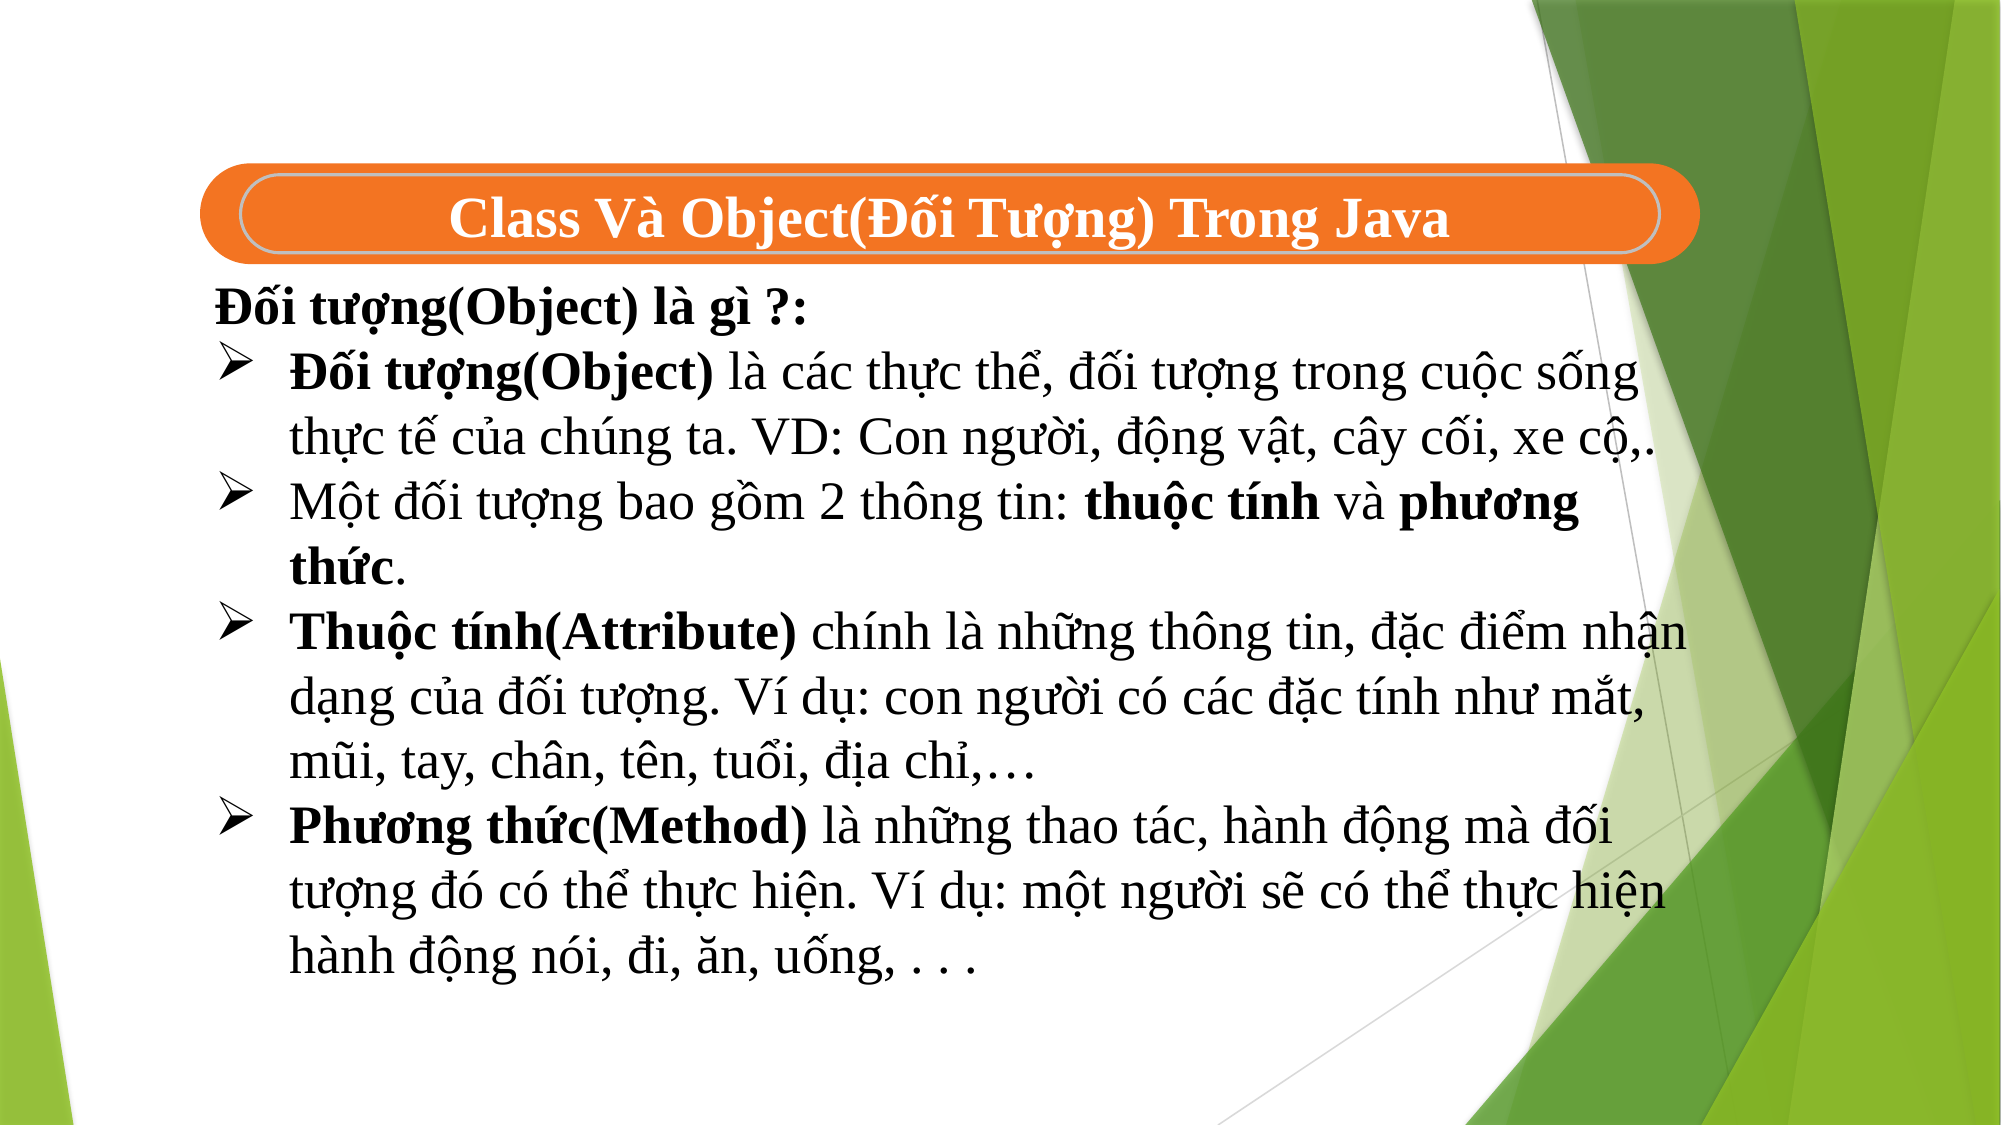

Class Và Object(Đối Tượng) Trong Java
Đối tượng(Object) là gì ?:
Đối tượng(Object) là các thực thể, đối tượng trong cuộc sống  thực tế của chúng ta. VD: Con người, động vật, cây cối, xe cộ,.
Một đối tượng bao gồm 2 thông tin: thuộc tính và phương thức.
Thuộc tính(Attribute) chính là những thông tin, đặc điểm nhận dạng của đối tượng. Ví dụ: con người có các đặc tính như mắt, mũi, tay, chân, tên, tuổi, địa chỉ,…
Phương thức(Method) là những thao tác, hành động mà đối tượng đó có thể thực hiện. Ví dụ: một người sẽ có thể thực hiện hành động nói, đi, ăn, uống, . . .